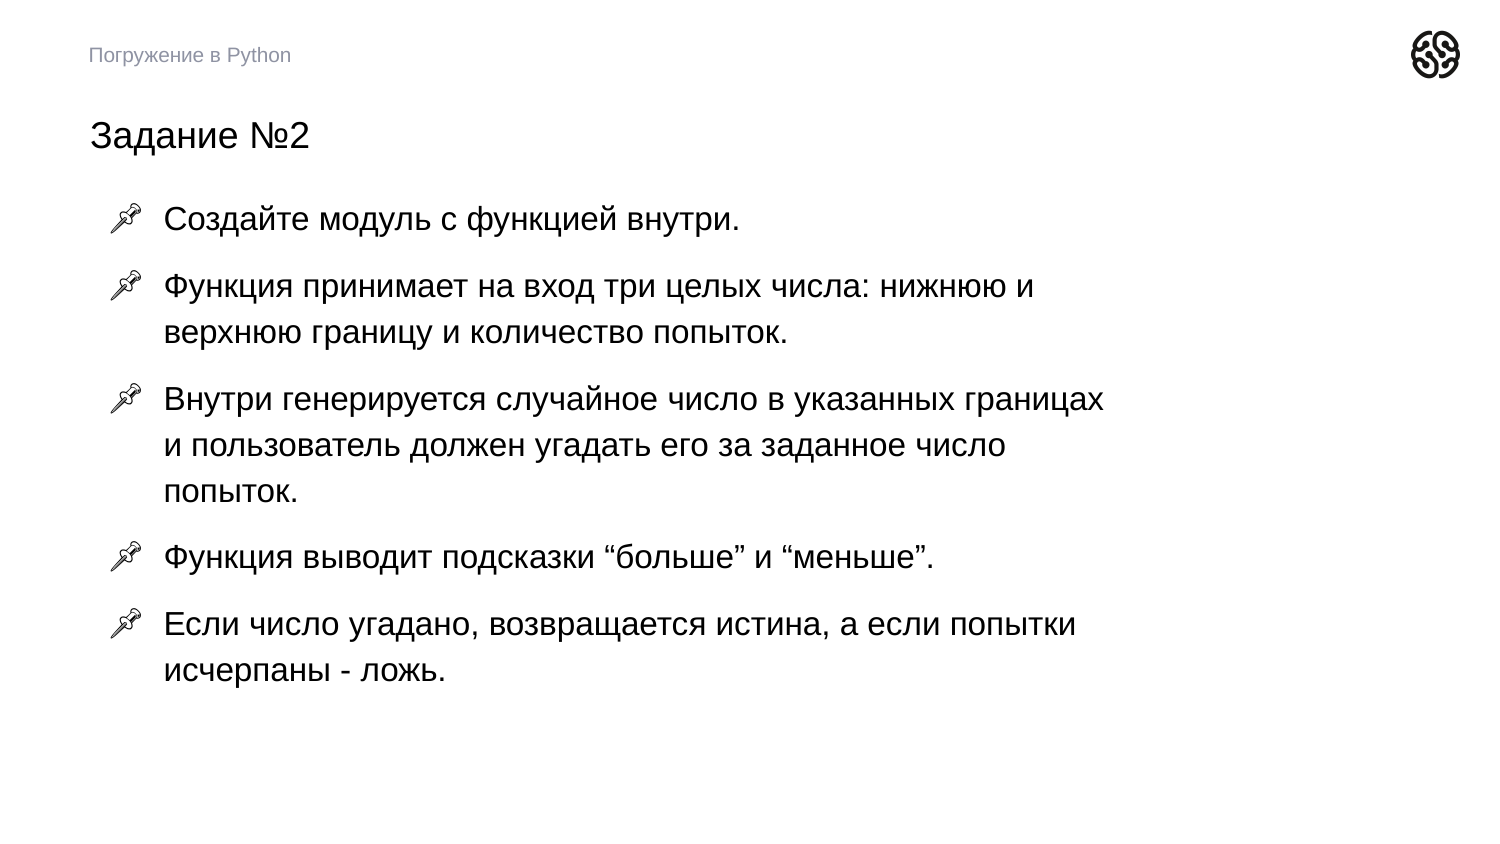

Погружение в Python
# Задание №2
Создайте модуль с функцией внутри.
Функция принимает на вход три целых числа: нижнюю и верхнюю границу и количество попыток.
Внутри генерируется случайное число в указанных границах и пользователь должен угадать его за заданное число попыток.
Функция выводит подсказки “больше” и “меньше”.
Если число угадано, возвращается истина, а если попытки исчерпаны - ложь.